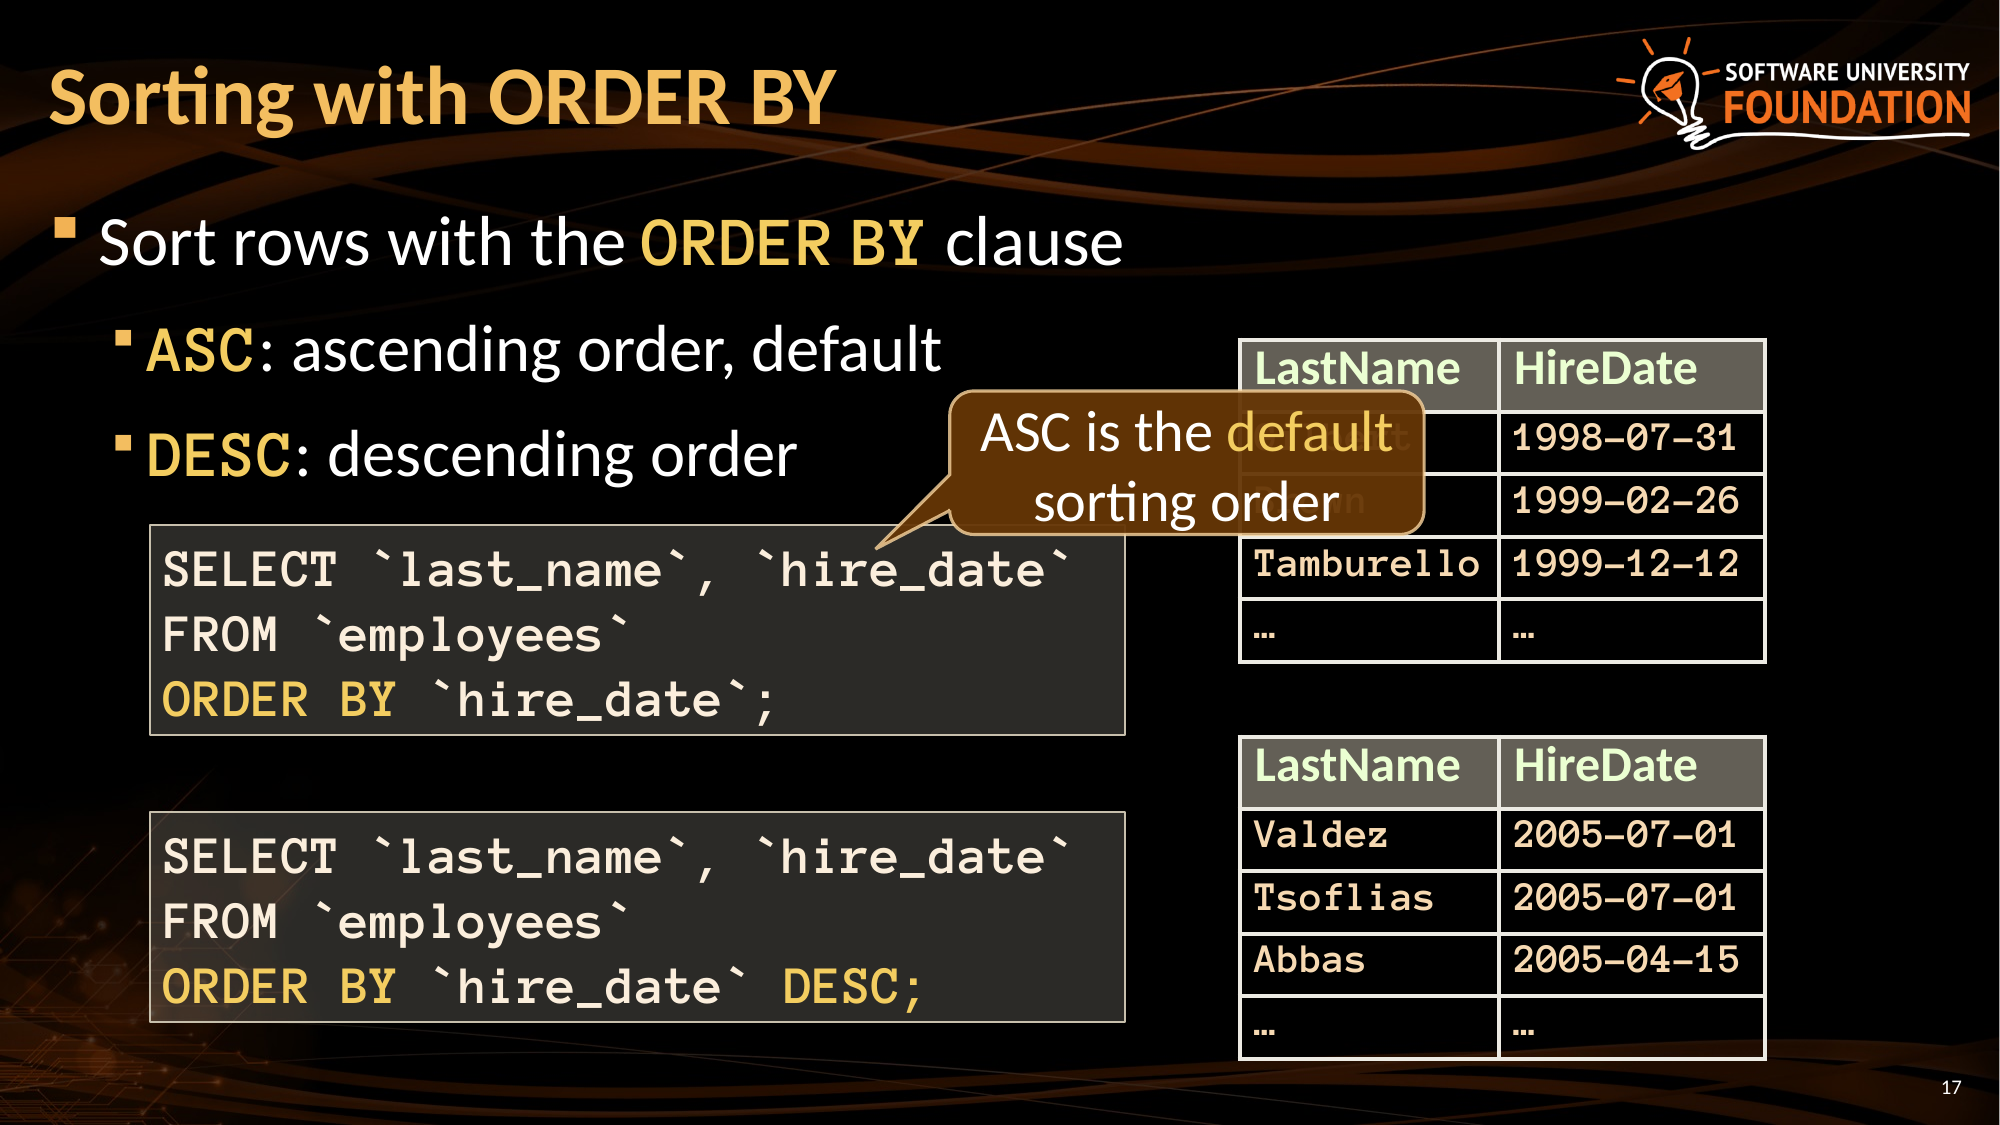

# Sorting with ORDER BY
Sort rows with the ORDER BY clause
ASC: ascending order, default
DESC: descending order
| LastName | HireDate |
| --- | --- |
| Gilbert | 1998-07-31 |
| Brown | 1999-02-26 |
| Tamburello | 1999-12-12 |
| … | … |
ASC is the default sorting order
SELECT `last_name`, `hire_date`
FROM `employees`
ORDER BY `hire_date`;
| LastName | HireDate |
| --- | --- |
| Valdez | 2005-07-01 |
| Tsoflias | 2005-07-01 |
| Abbas | 2005-04-15 |
| … | … |
SELECT `last_name`, `hire_date`
FROM `employees`
ORDER BY `hire_date` DESC;
17